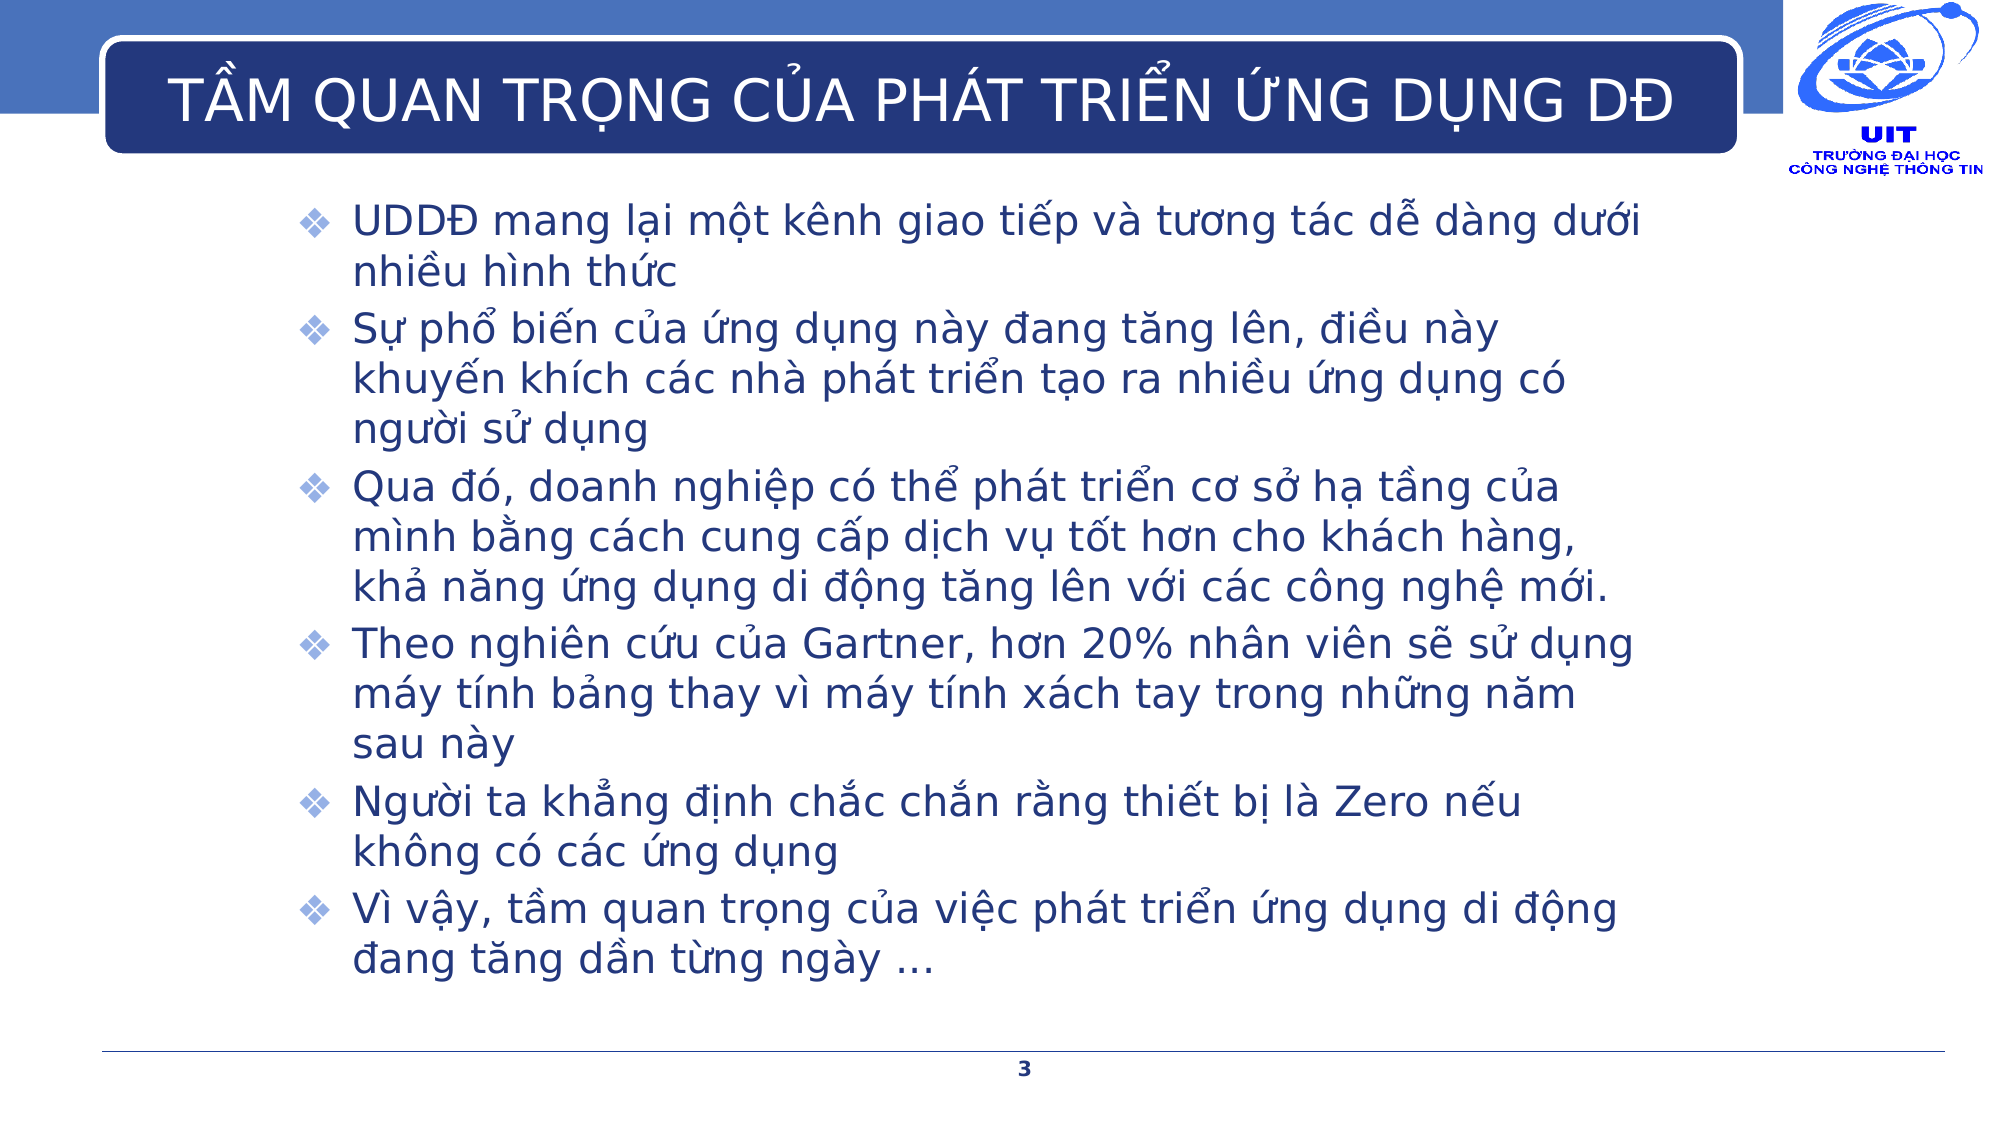

# TẦM QUAN TRỌNG CỦA PHÁT TRIỂN ỨNG DỤNG DĐ
UDDĐ mang lại một kênh giao tiếp và tương tác dễ dàng dưới nhiều hình thức
Sự phổ biến của ứng dụng này đang tăng lên, điều này khuyến khích các nhà phát triển tạo ra nhiều ứng dụng có người sử dụng
Qua đó, doanh nghiệp có thể phát triển cơ sở hạ tầng của mình bằng cách cung cấp dịch vụ tốt hơn cho khách hàng, khả năng ứng dụng di động tăng lên với các công nghệ mới.
Theo nghiên cứu của Gartner, hơn 20% nhân viên sẽ sử dụng máy tính bảng thay vì máy tính xách tay trong những năm sau này
Người ta khẳng định chắc chắn rằng thiết bị là Zero nếu không có các ứng dụng
Vì vậy, tầm quan trọng của việc phát triển ứng dụng di động đang tăng dần từng ngày ...

3